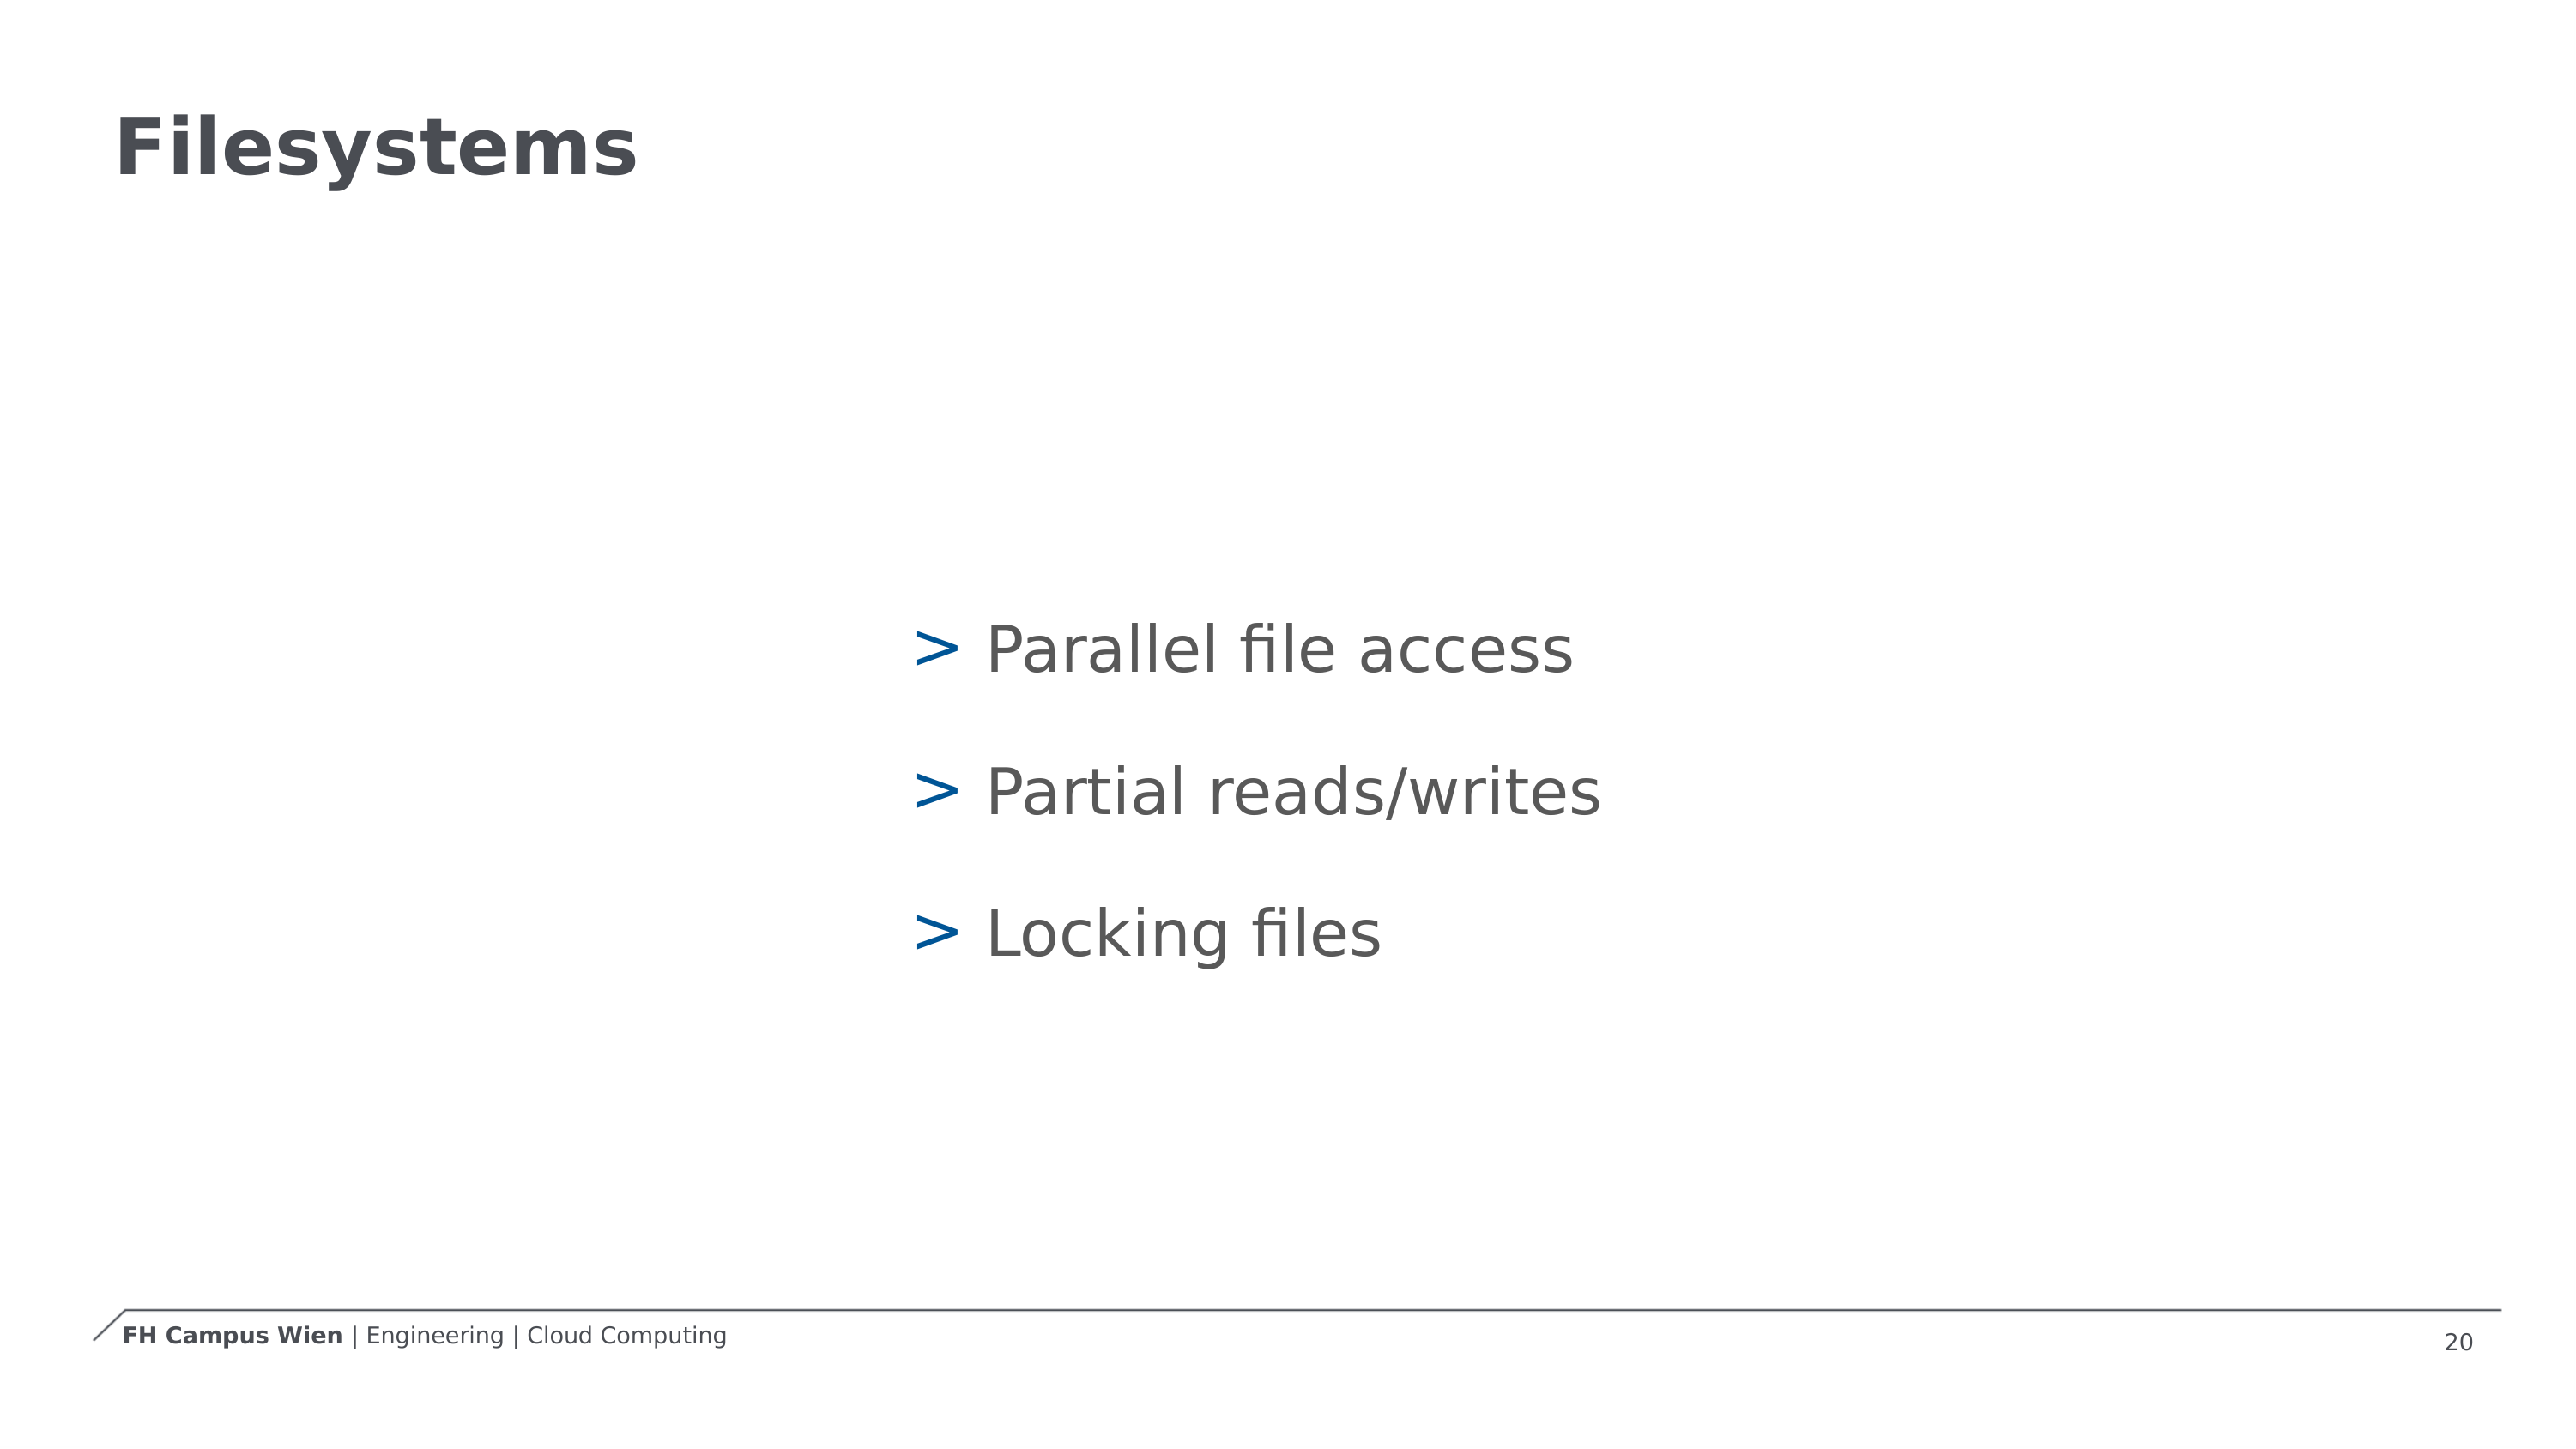

# Filesystems
 Parallel file access
 Partial reads/writes
 Locking files